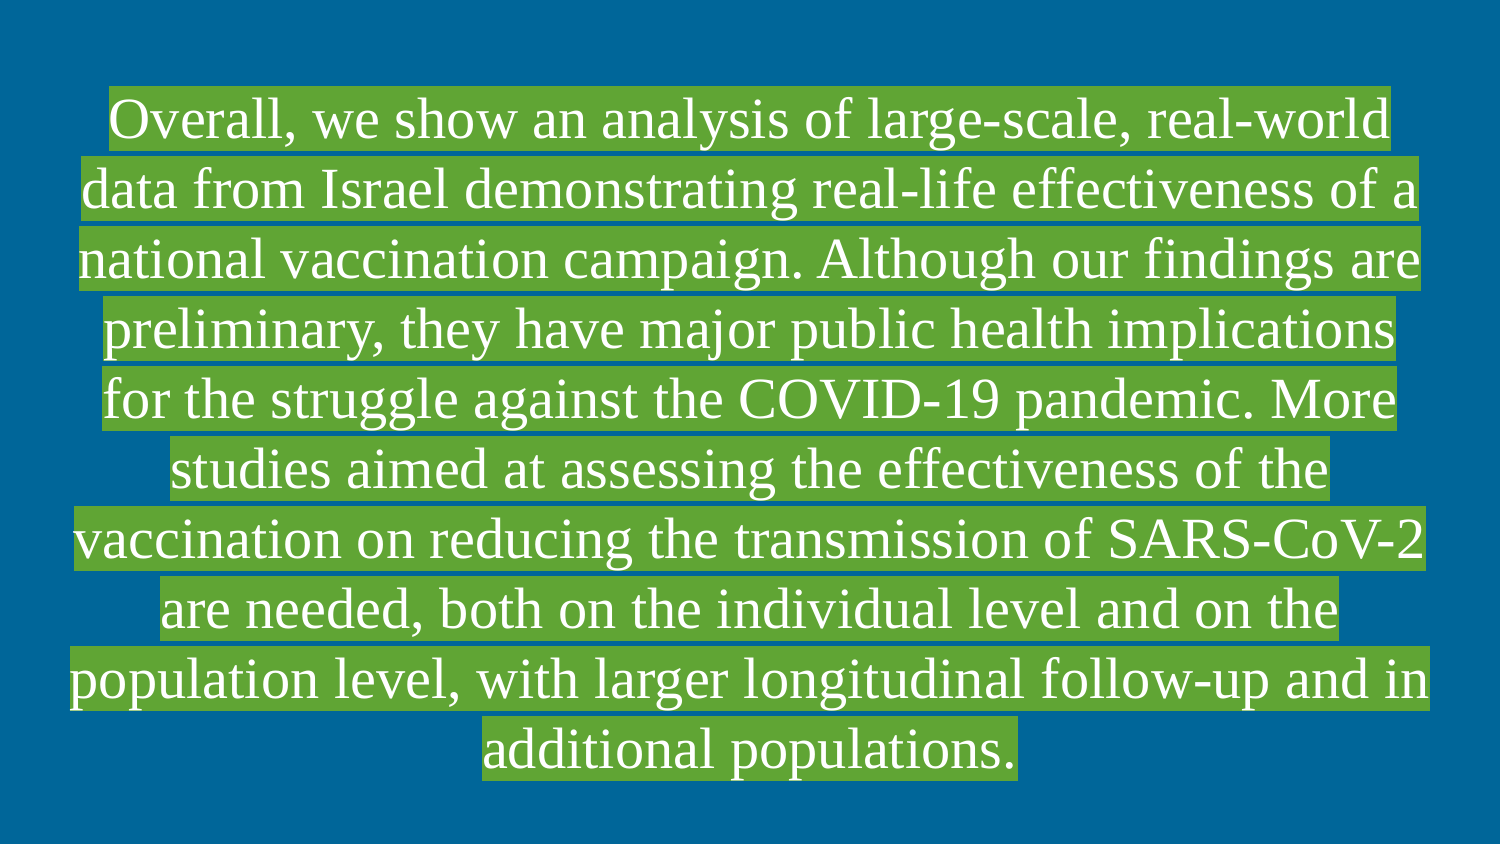

# Overall, we show an analysis of large-scale, real-world data from Israel demonstrating real-life effectiveness of a national vaccination campaign. Although our findings are preliminary, they have major public health implications for the struggle against the COVID-19 pandemic. More studies aimed at assessing the effectiveness of the vaccination on reducing the transmission of SARS-CoV-2 are needed, both on the individual level and on the population level, with larger longitudinal follow-up and in additional populations.